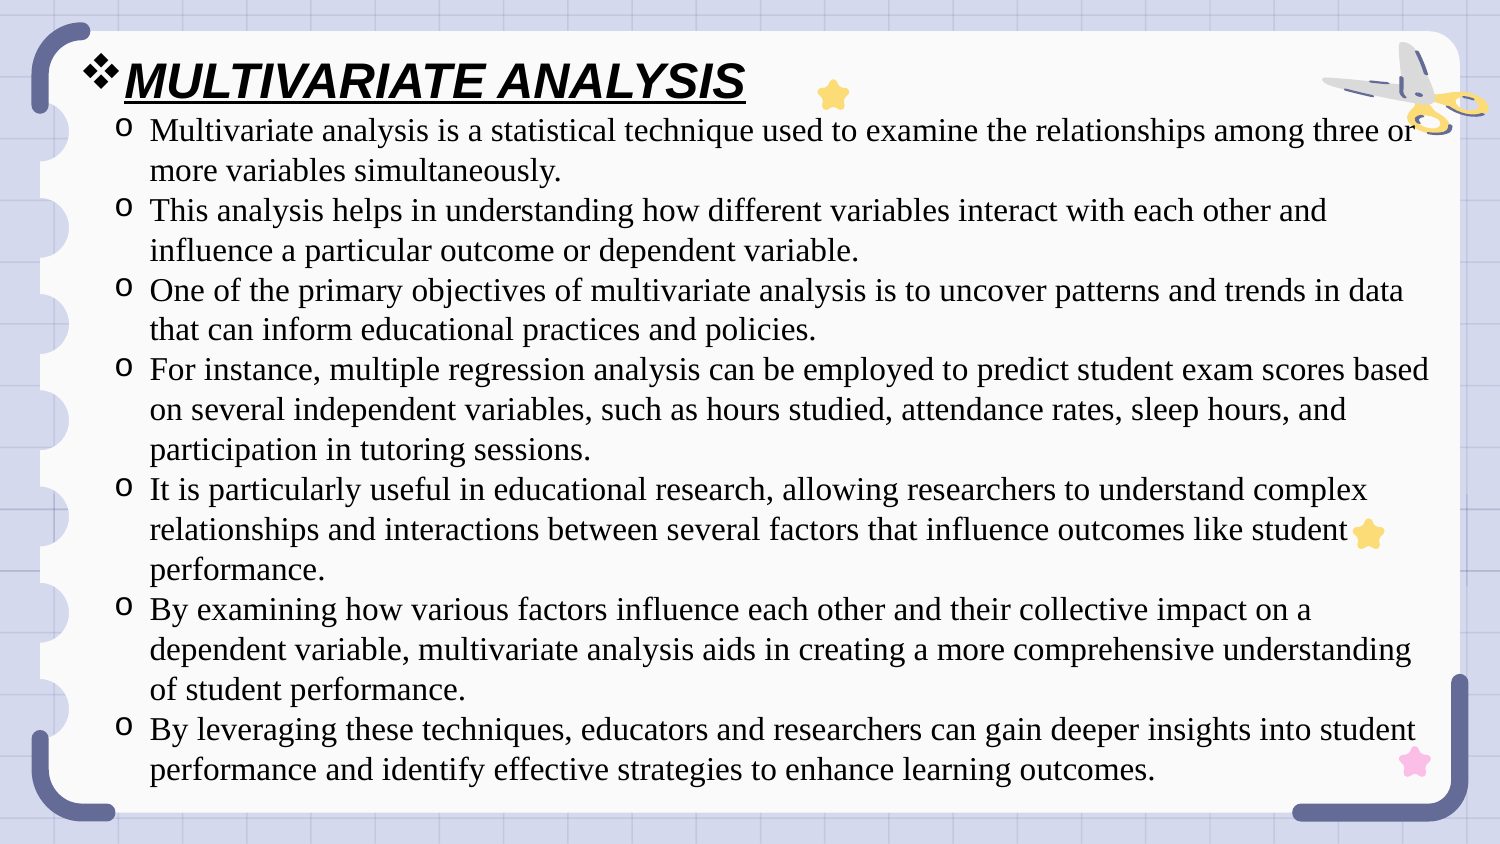

MULTIVARIATE ANALYSIS
Multivariate analysis is a statistical technique used to examine the relationships among three or more variables simultaneously.
This analysis helps in understanding how different variables interact with each other and influence a particular outcome or dependent variable.
One of the primary objectives of multivariate analysis is to uncover patterns and trends in data that can inform educational practices and policies.
For instance, multiple regression analysis can be employed to predict student exam scores based on several independent variables, such as hours studied, attendance rates, sleep hours, and participation in tutoring sessions.
It is particularly useful in educational research, allowing researchers to understand complex relationships and interactions between several factors that influence outcomes like student performance.
By examining how various factors influence each other and their collective impact on a dependent variable, multivariate analysis aids in creating a more comprehensive understanding of student performance.
By leveraging these techniques, educators and researchers can gain deeper insights into student performance and identify effective strategies to enhance learning outcomes.